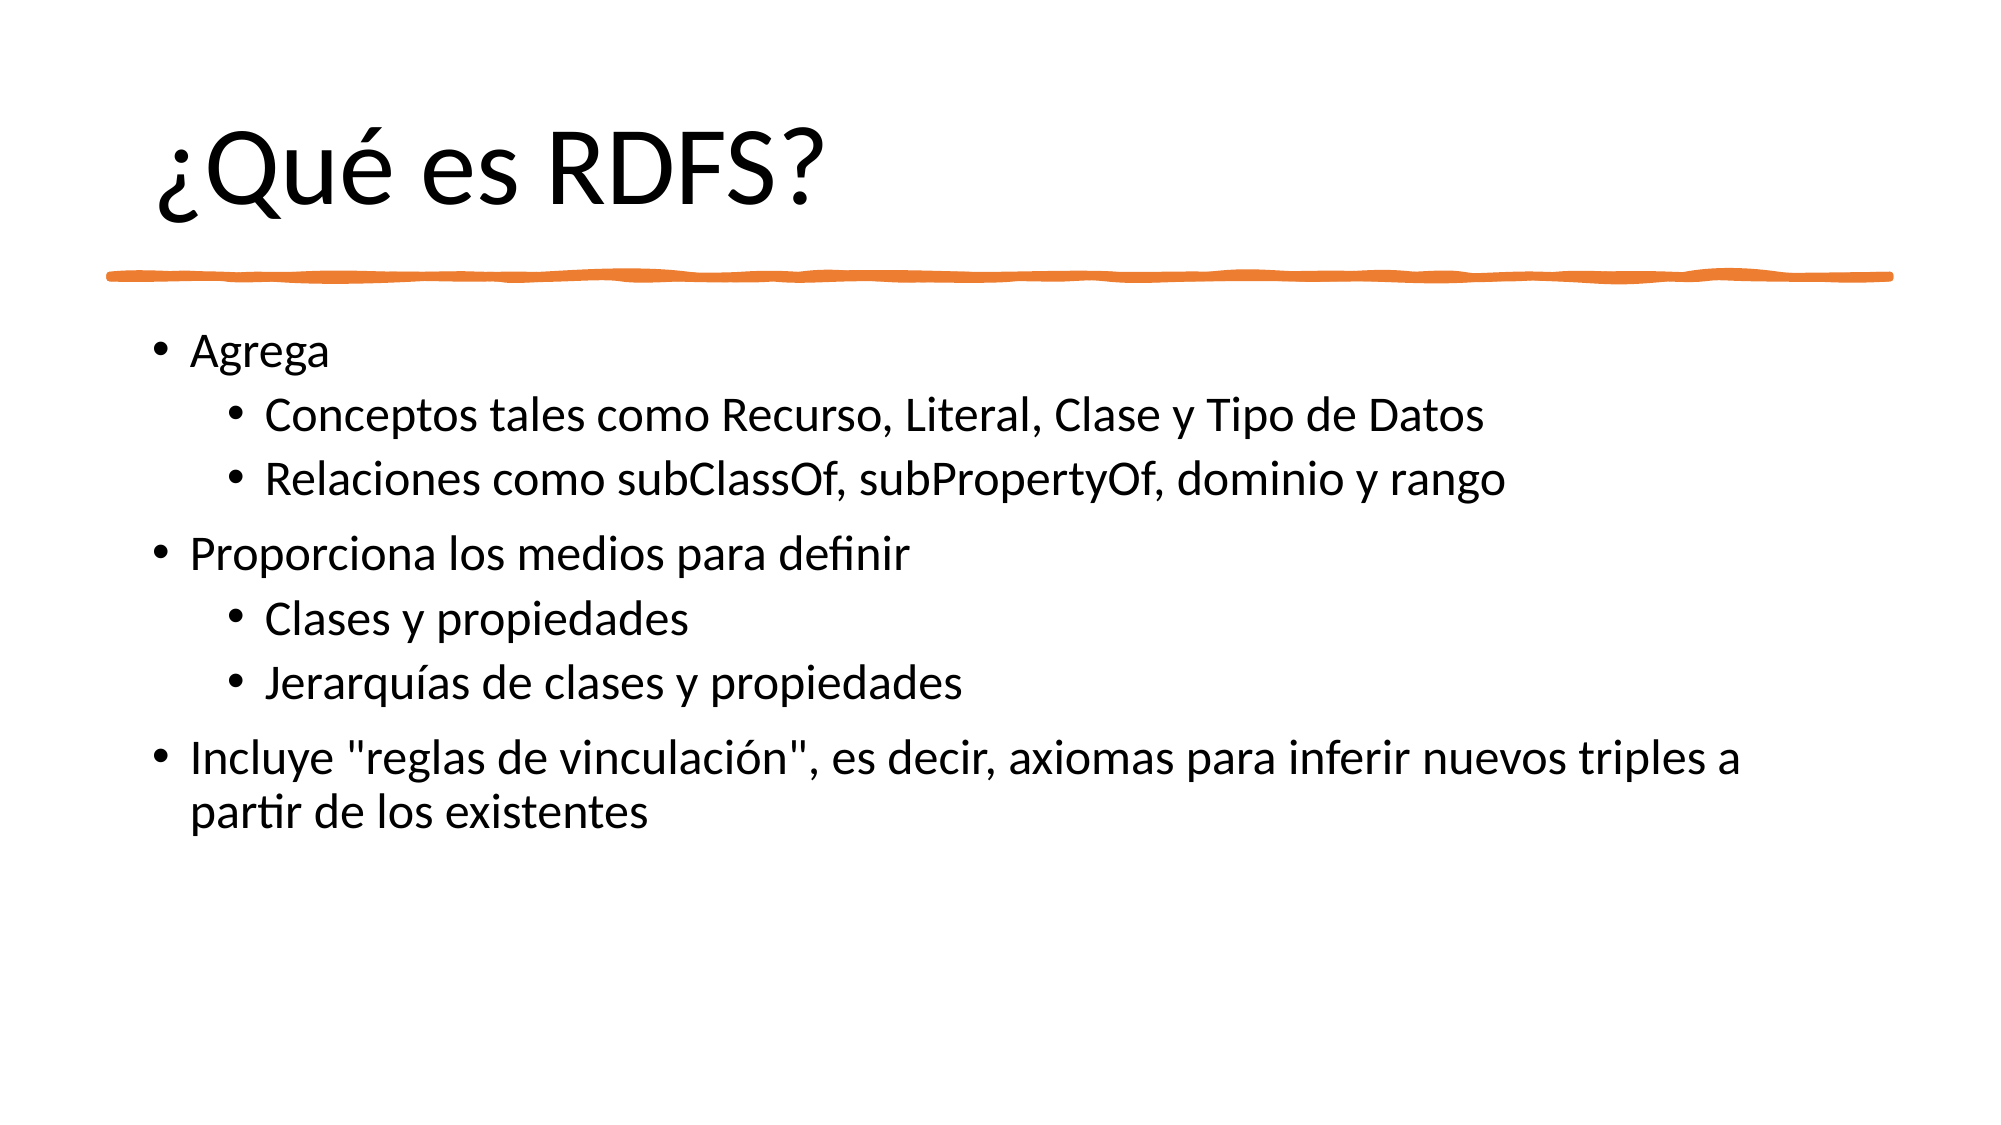

¿Qué es RDFS?

Agrega
Conceptos tales como Recurso, Literal, Clase y Tipo de Datos
Relaciones como subClassOf, subPropertyOf, dominio y rango
Proporciona los medios para definir
Clases y propiedades
Jerarquías de clases y propiedades
Incluye "reglas de vinculación", es decir, axiomas para inferir nuevos triples a partir de los existentes